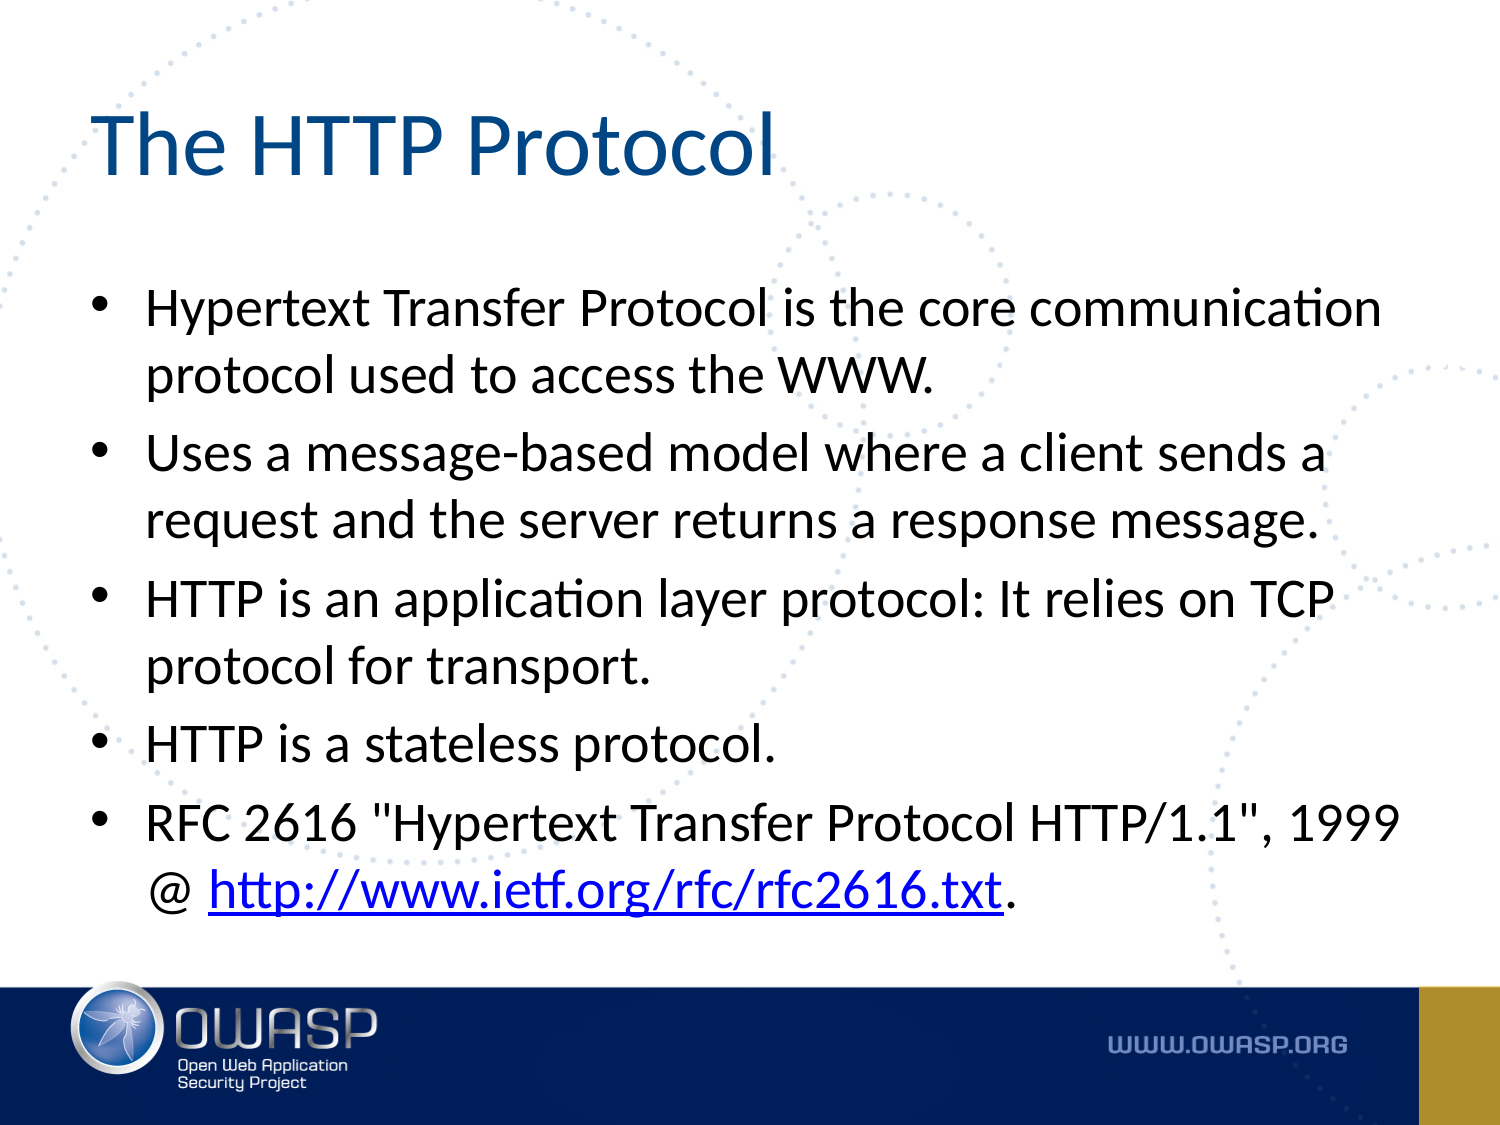

# The HTTP Protocol
Hypertext Transfer Protocol is the core communication protocol used to access the WWW.
Uses a message-based model where a client sends a request and the server returns a response message.
HTTP is an application layer protocol: It relies on TCP protocol for transport.
HTTP is a stateless protocol.
RFC 2616 "Hypertext Transfer Protocol HTTP/1.1", 1999 @ http://www.ietf.org/rfc/rfc2616.txt.